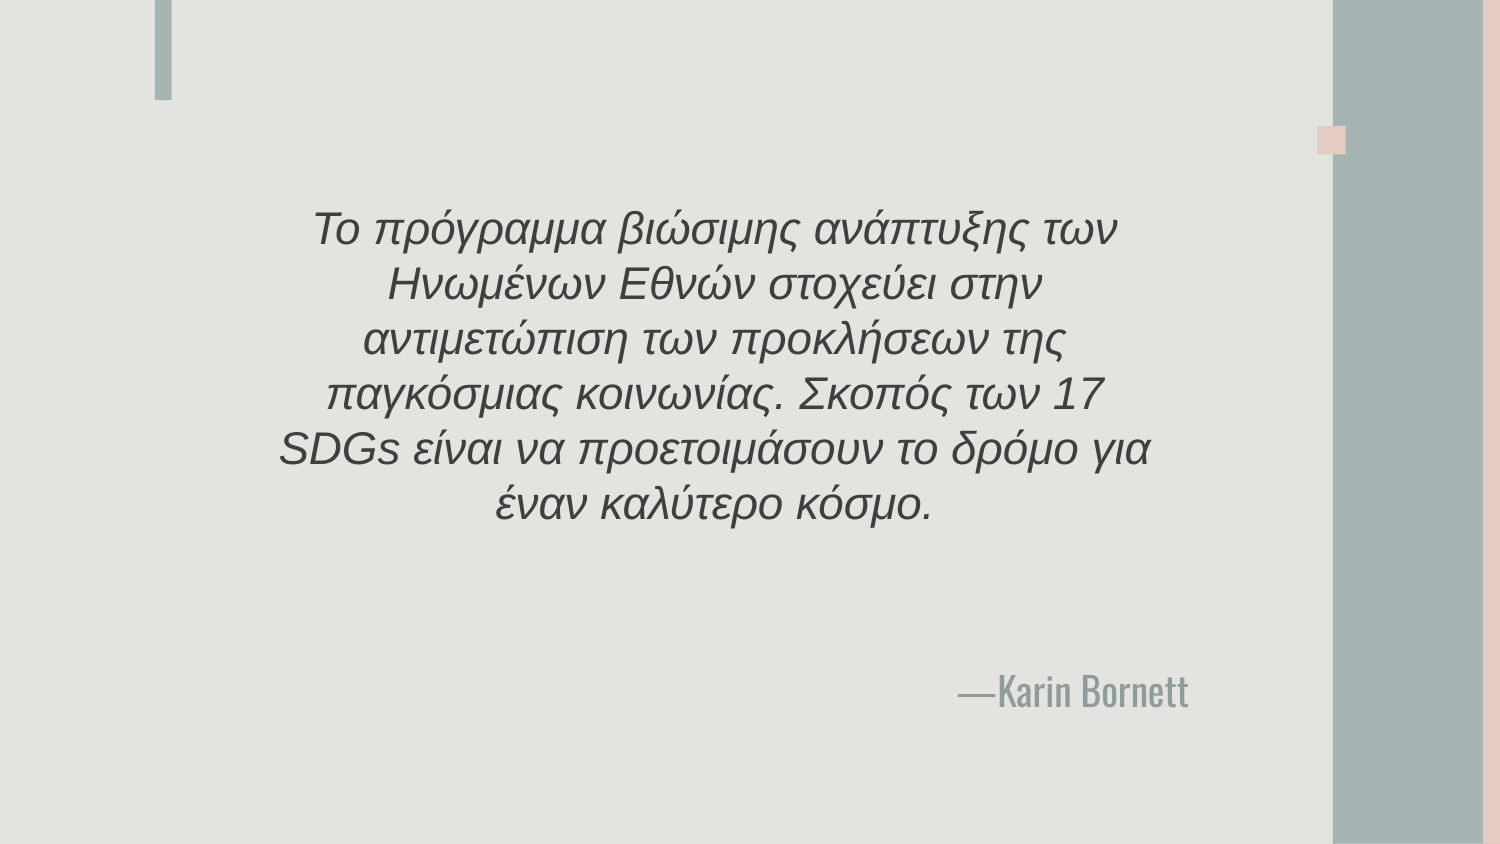

Το πρόγραμμα βιώσιμης ανάπτυξης των Ηνωμένων Εθνών στοχεύει στην αντιμετώπιση των προκλήσεων της παγκόσμιας κοινωνίας. Σκοπός των 17 SDGs είναι να προετοιμάσουν το δρόμο για έναν καλύτερο κόσμο.
# —Karin Bornett